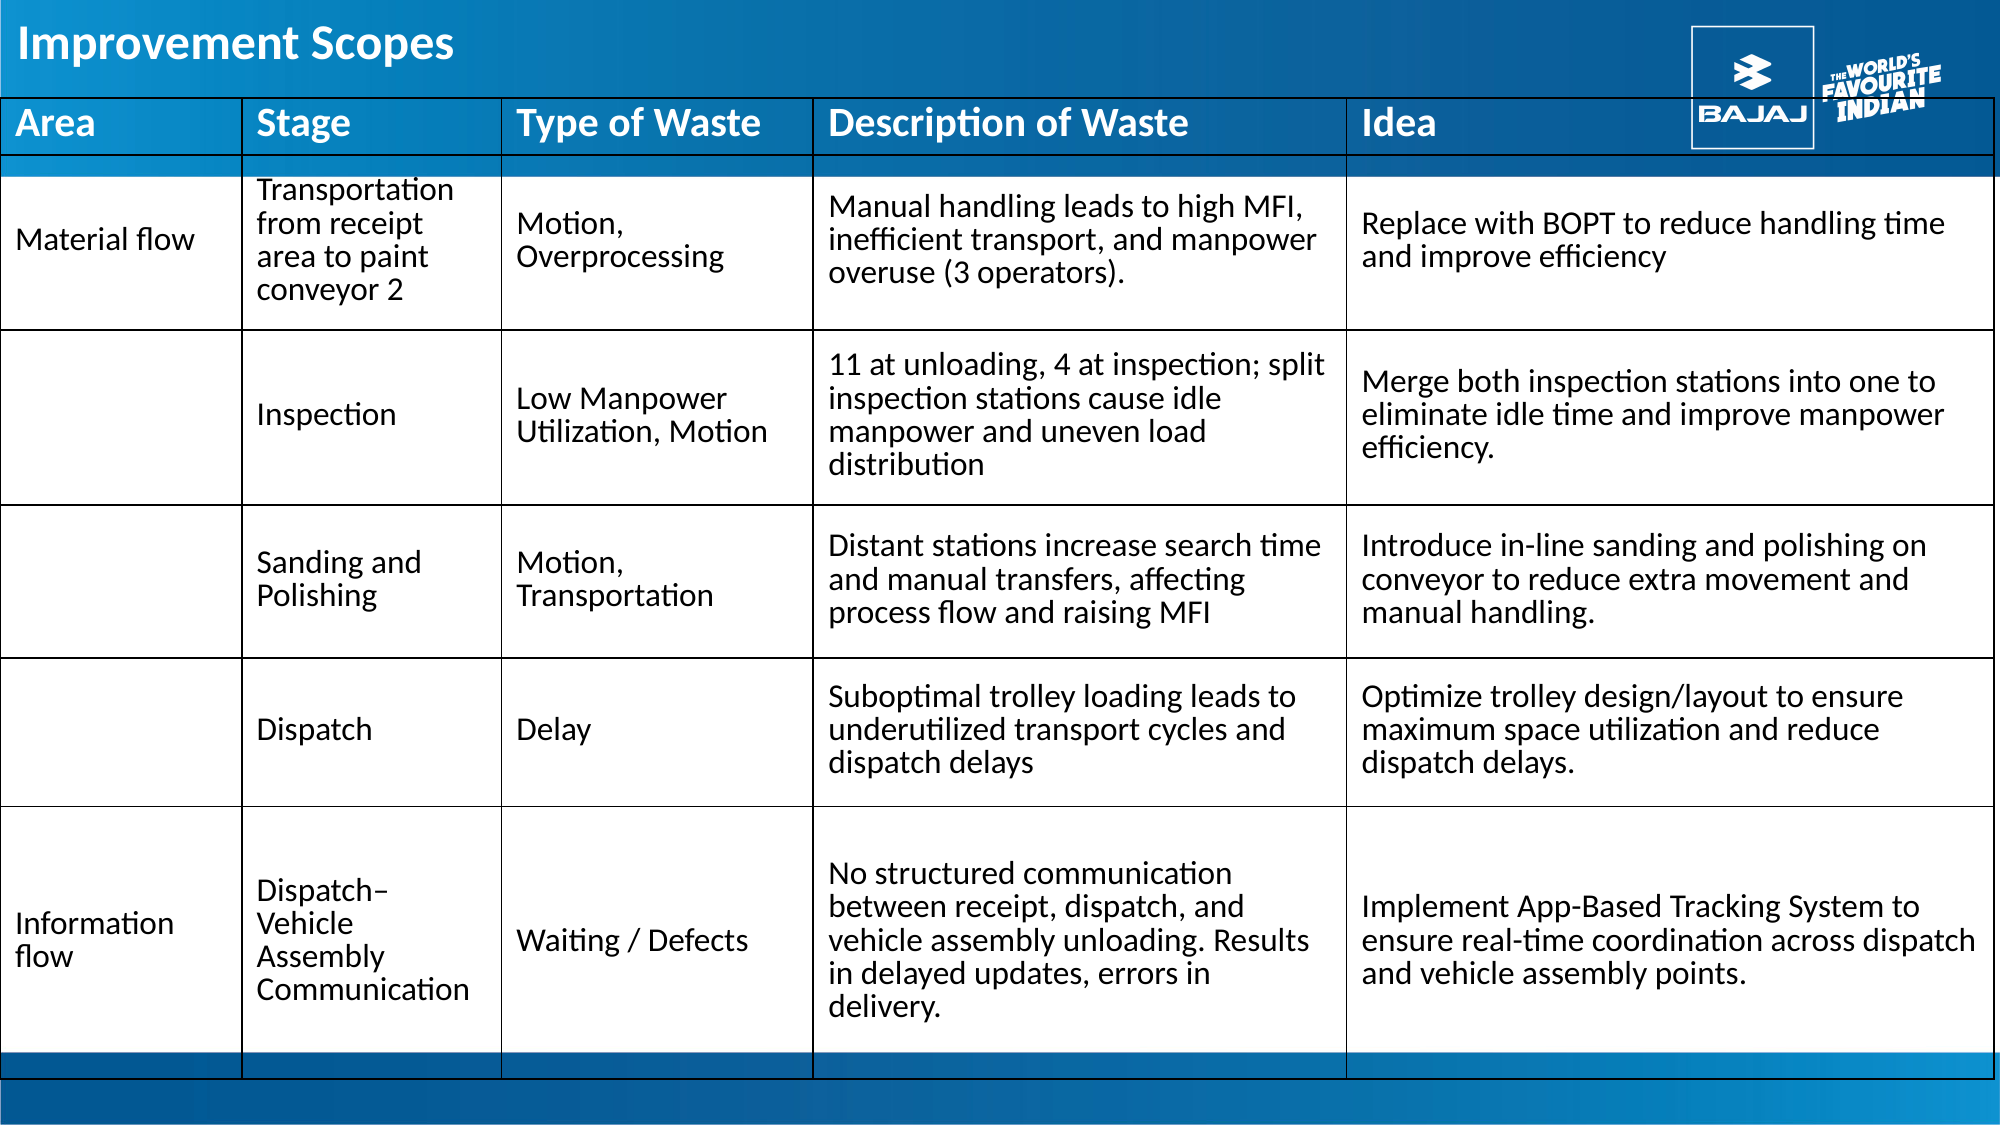

Improvement Scopes
| Area | Stage | Type of Waste | Description of Waste | Idea |
| --- | --- | --- | --- | --- |
| Material flow | Transportation from receipt area to paint conveyor 2 | Motion, Overprocessing | Manual handling leads to high MFI, inefficient transport, and manpower overuse (3 operators). | Replace with BOPT to reduce handling time and improve efficiency |
|  | Inspection | Low Manpower Utilization, Motion | 11 at unloading, 4 at inspection; split inspection stations cause idle manpower and uneven load distribution | Merge both inspection stations into one to eliminate idle time and improve manpower efficiency. |
|  | Sanding and Polishing | Motion, Transportation | Distant stations increase search time and manual transfers, affecting process flow and raising MFI | Introduce in-line sanding and polishing on conveyor to reduce extra movement and manual handling. |
|  | Dispatch | Delay | Suboptimal trolley loading leads to underutilized transport cycles and dispatch delays | Optimize trolley design/layout to ensure maximum space utilization and reduce dispatch delays. |
| Information flow | Dispatch–Vehicle Assembly Communication | Waiting / Defects | No structured communication between receipt, dispatch, and vehicle assembly unloading. Results in delayed updates, errors in delivery. | Implement App-Based Tracking System to ensure real-time coordination across dispatch and vehicle assembly points. |